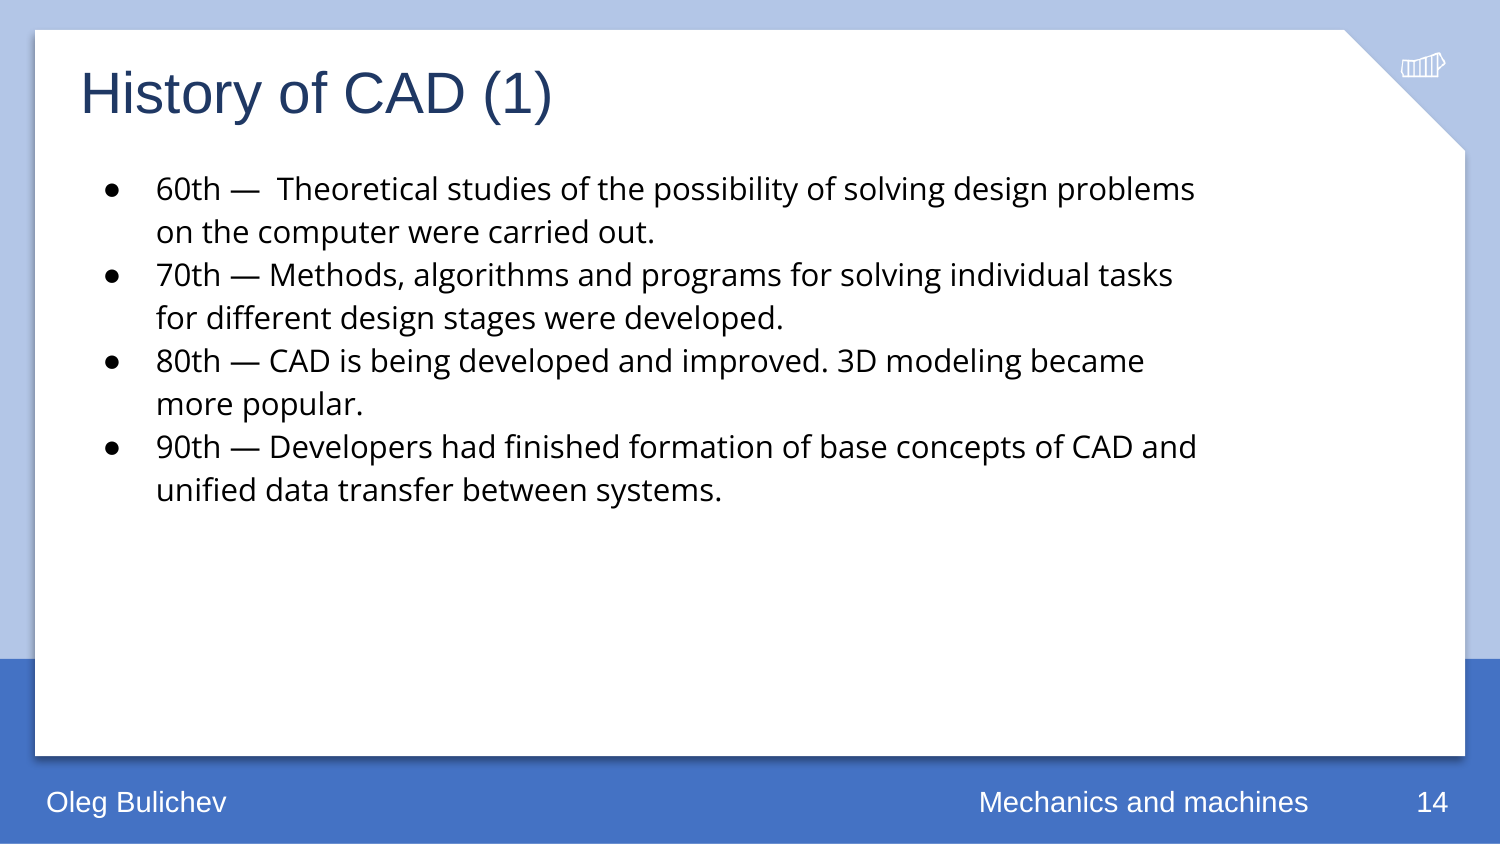

# History of CAD (1)
60th —  Theoretical studies of the possibility of solving design problems on the computer were carried out.
70th — Methods, algorithms and programs for solving individual tasks for different design stages were developed.
80th — CAD is being developed and improved. 3D modeling became more popular.
90th — Developers had finished formation of base concepts of CAD and unified data transfer between systems.